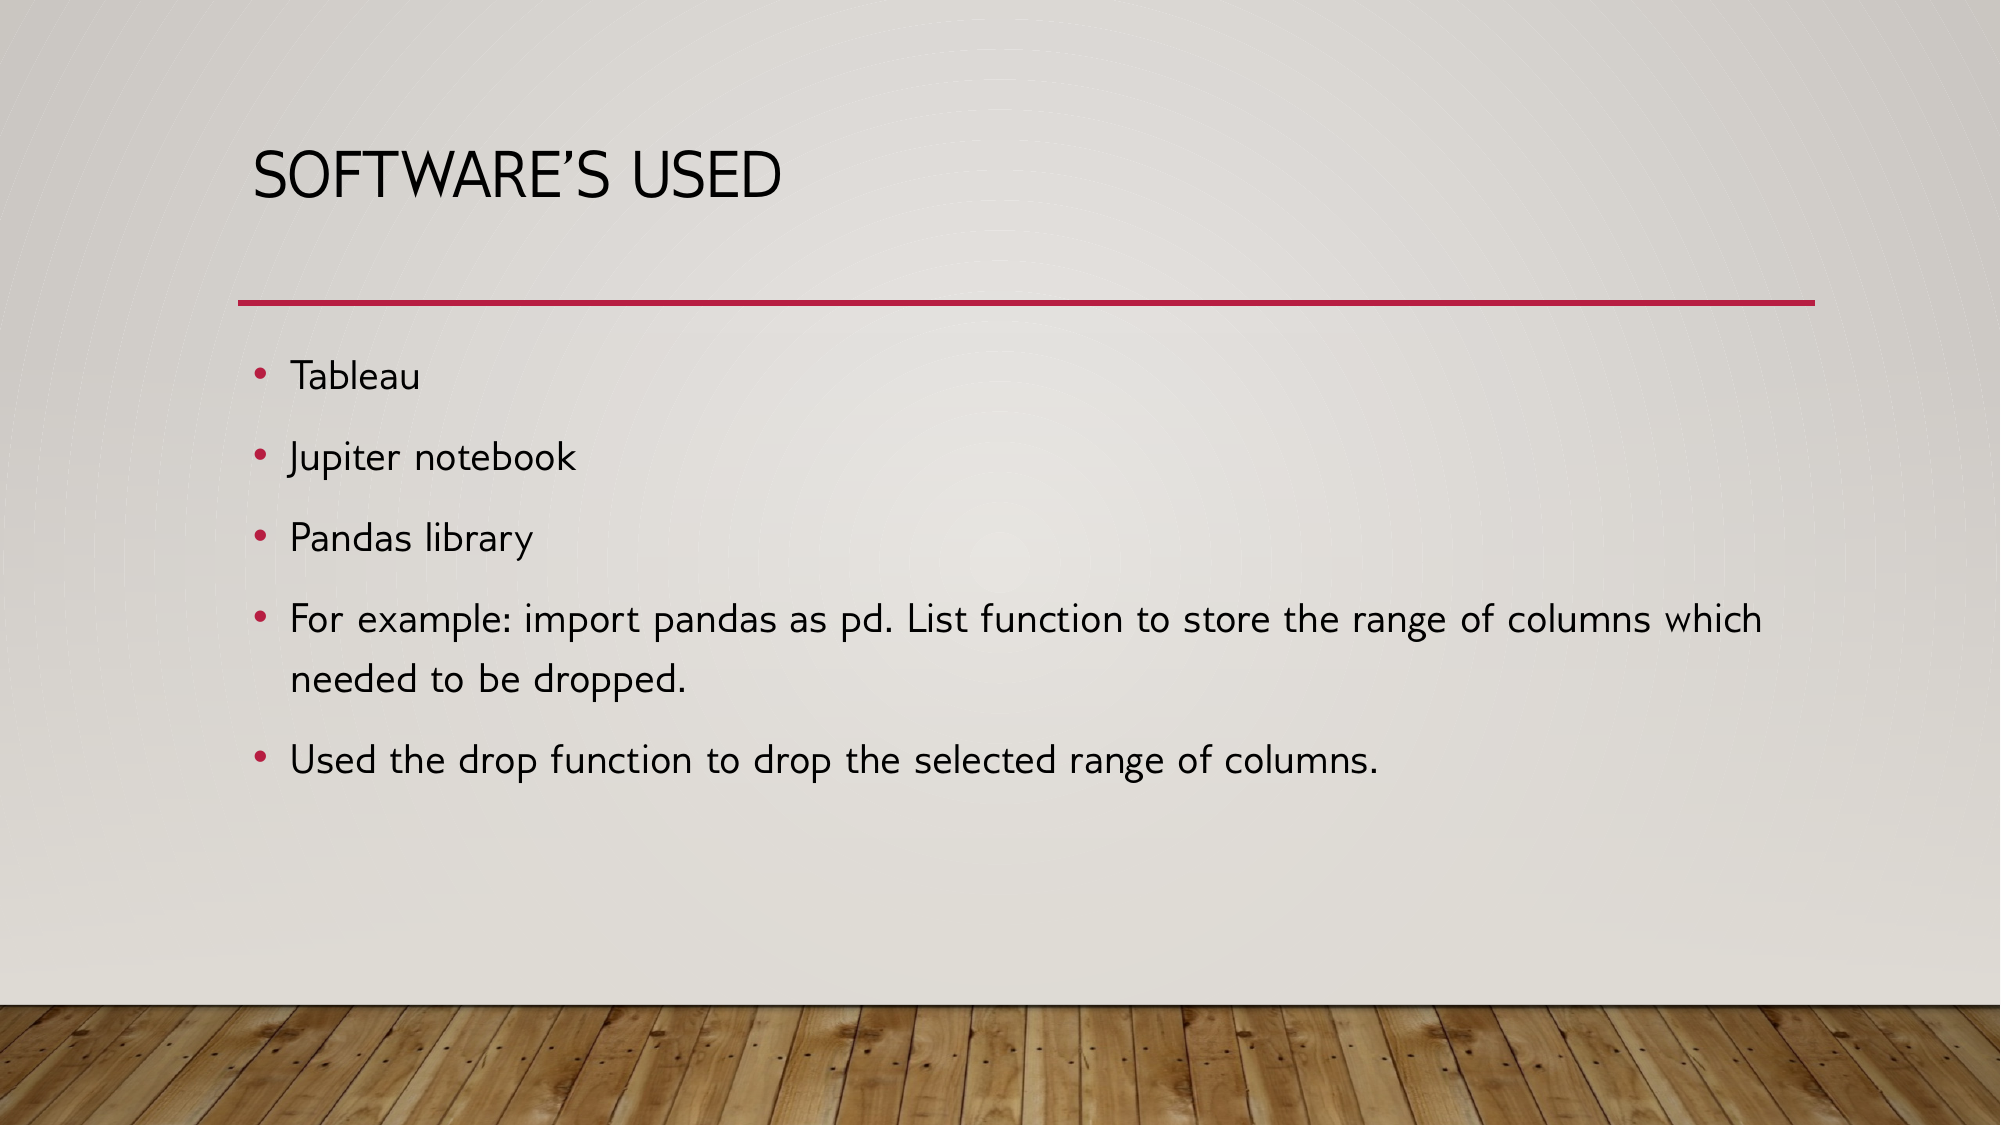

# Software’s used
Tableau
Jupiter notebook
Pandas library
For example: import pandas as pd. List function to store the range of columns which needed to be dropped.
Used the drop function to drop the selected range of columns.